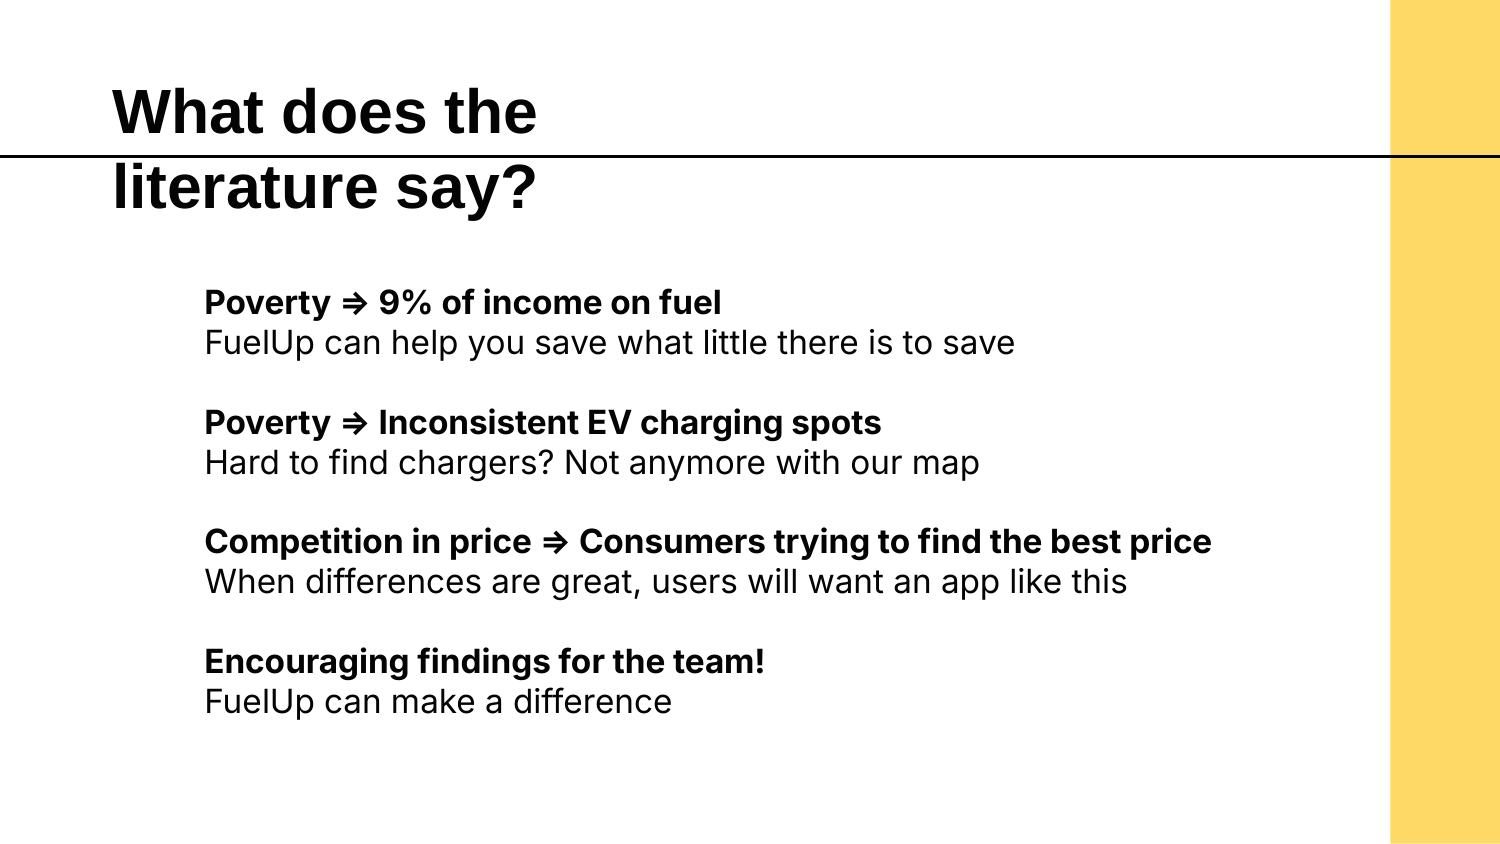

# What does the literature say?
Poverty => 9% of income on fuel
FuelUp can help you save what little there is to save

Poverty => Inconsistent EV charging spots
Hard to find chargers? Not anymore with our map

Competition in price => Consumers trying to find the best price
When differences are great, users will want an app like this

Encouraging findings for the team!
FuelUp can make a difference